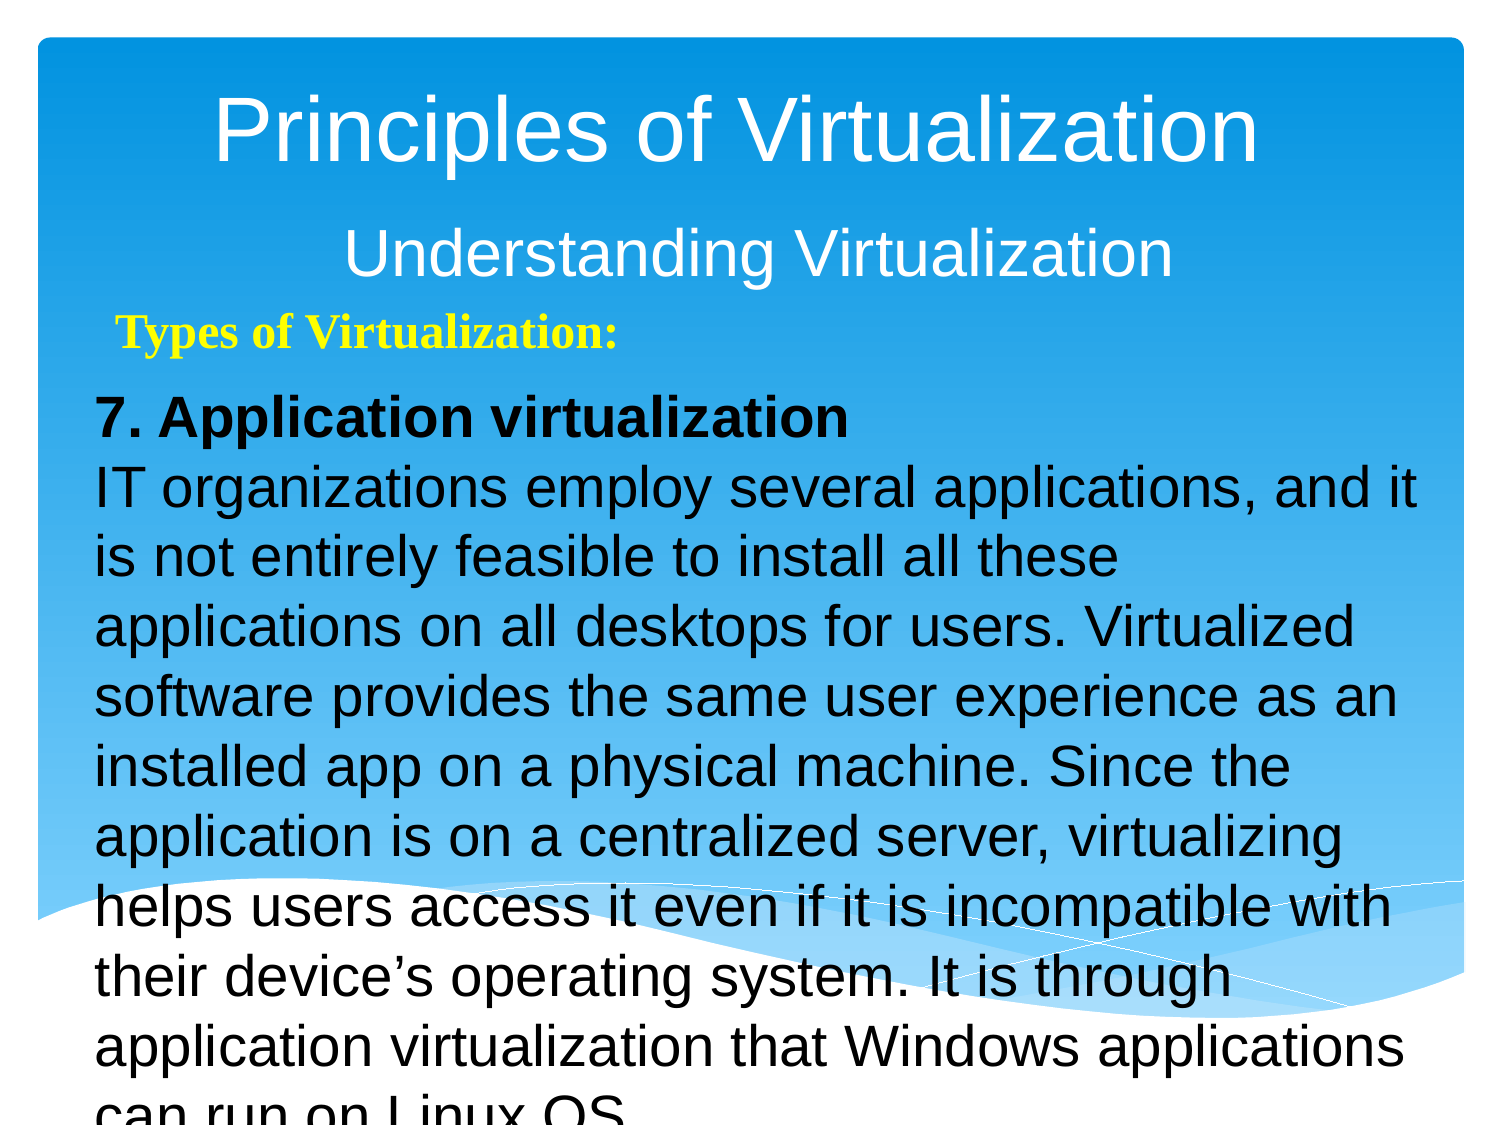

# Principles of Virtualization
 Understanding Virtualization
Types of Virtualization:
7. Application virtualization
IT organizations employ several applications, and it is not entirely feasible to install all these applications on all desktops for users. Virtualized software provides the same user experience as an installed app on a physical machine. Since the application is on a centralized server, virtualizing helps users access it even if it is incompatible with their device’s operating system. It is through application virtualization that Windows applications can run on Linux OS.